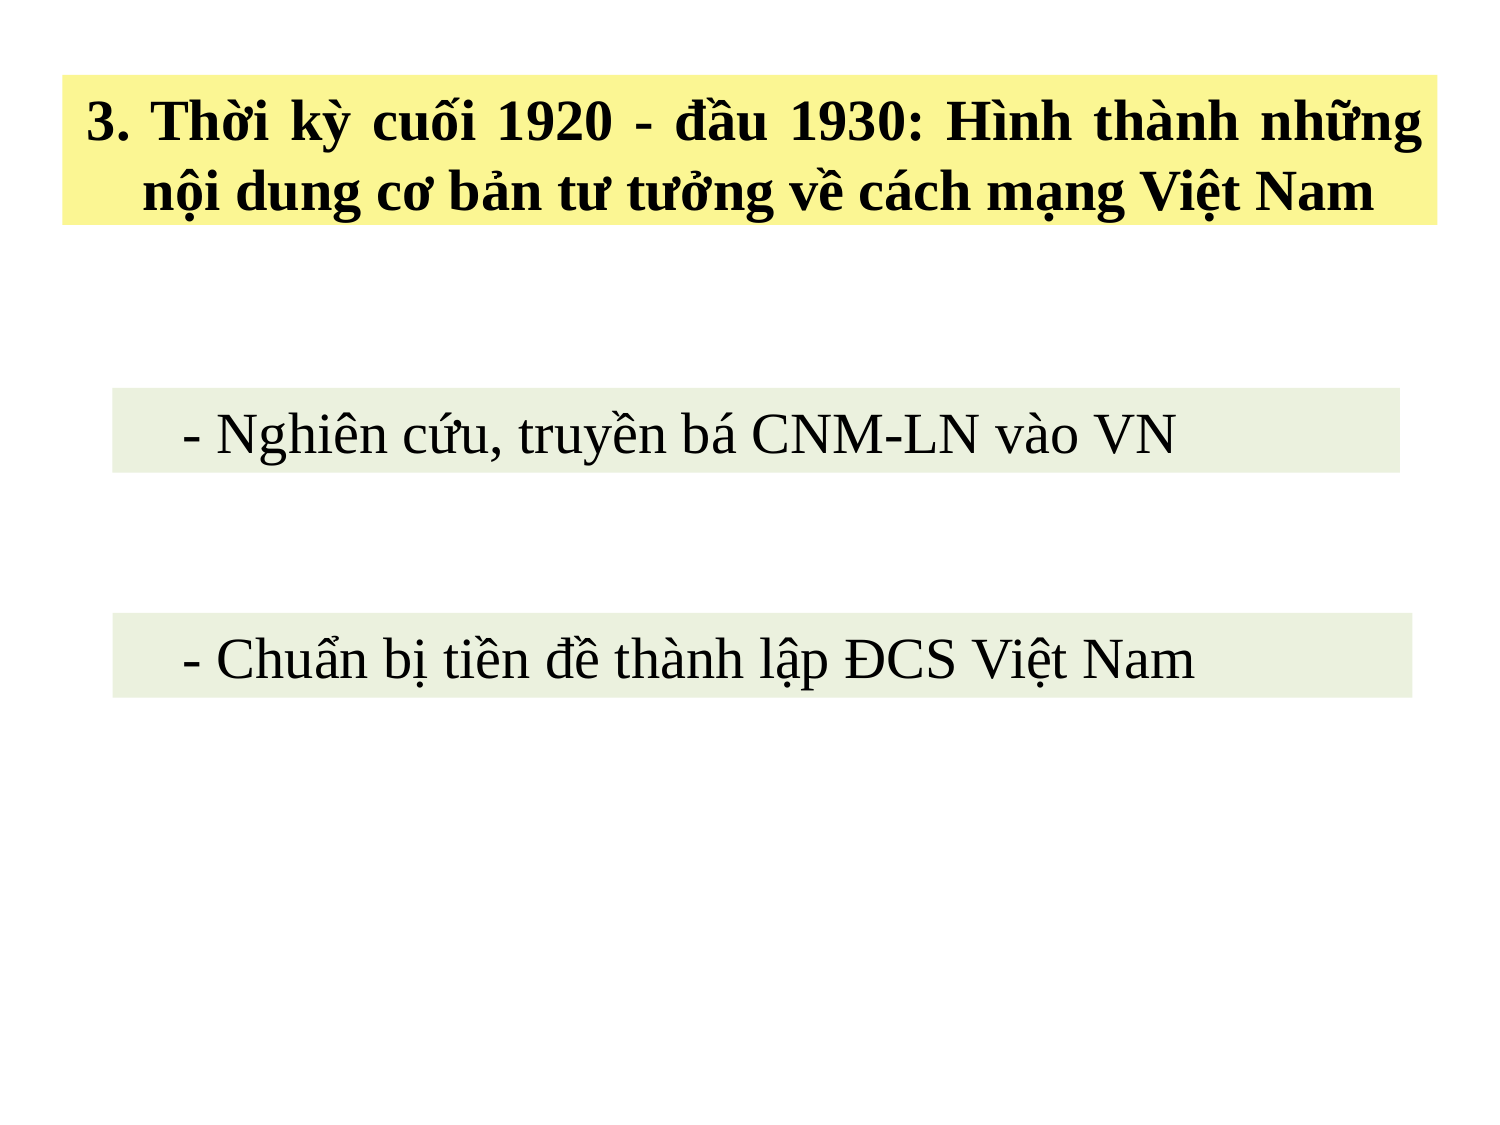

3. Thời kỳ cuối 1920 - đầu 1930: Hình thành những nội dung cơ bản tư tưởng về cách mạng Việt Nam
- Nghiên cứu, truyền bá CNM-LN vào VN
- Chuẩn bị tiền đề thành lập ĐCS Việt Nam